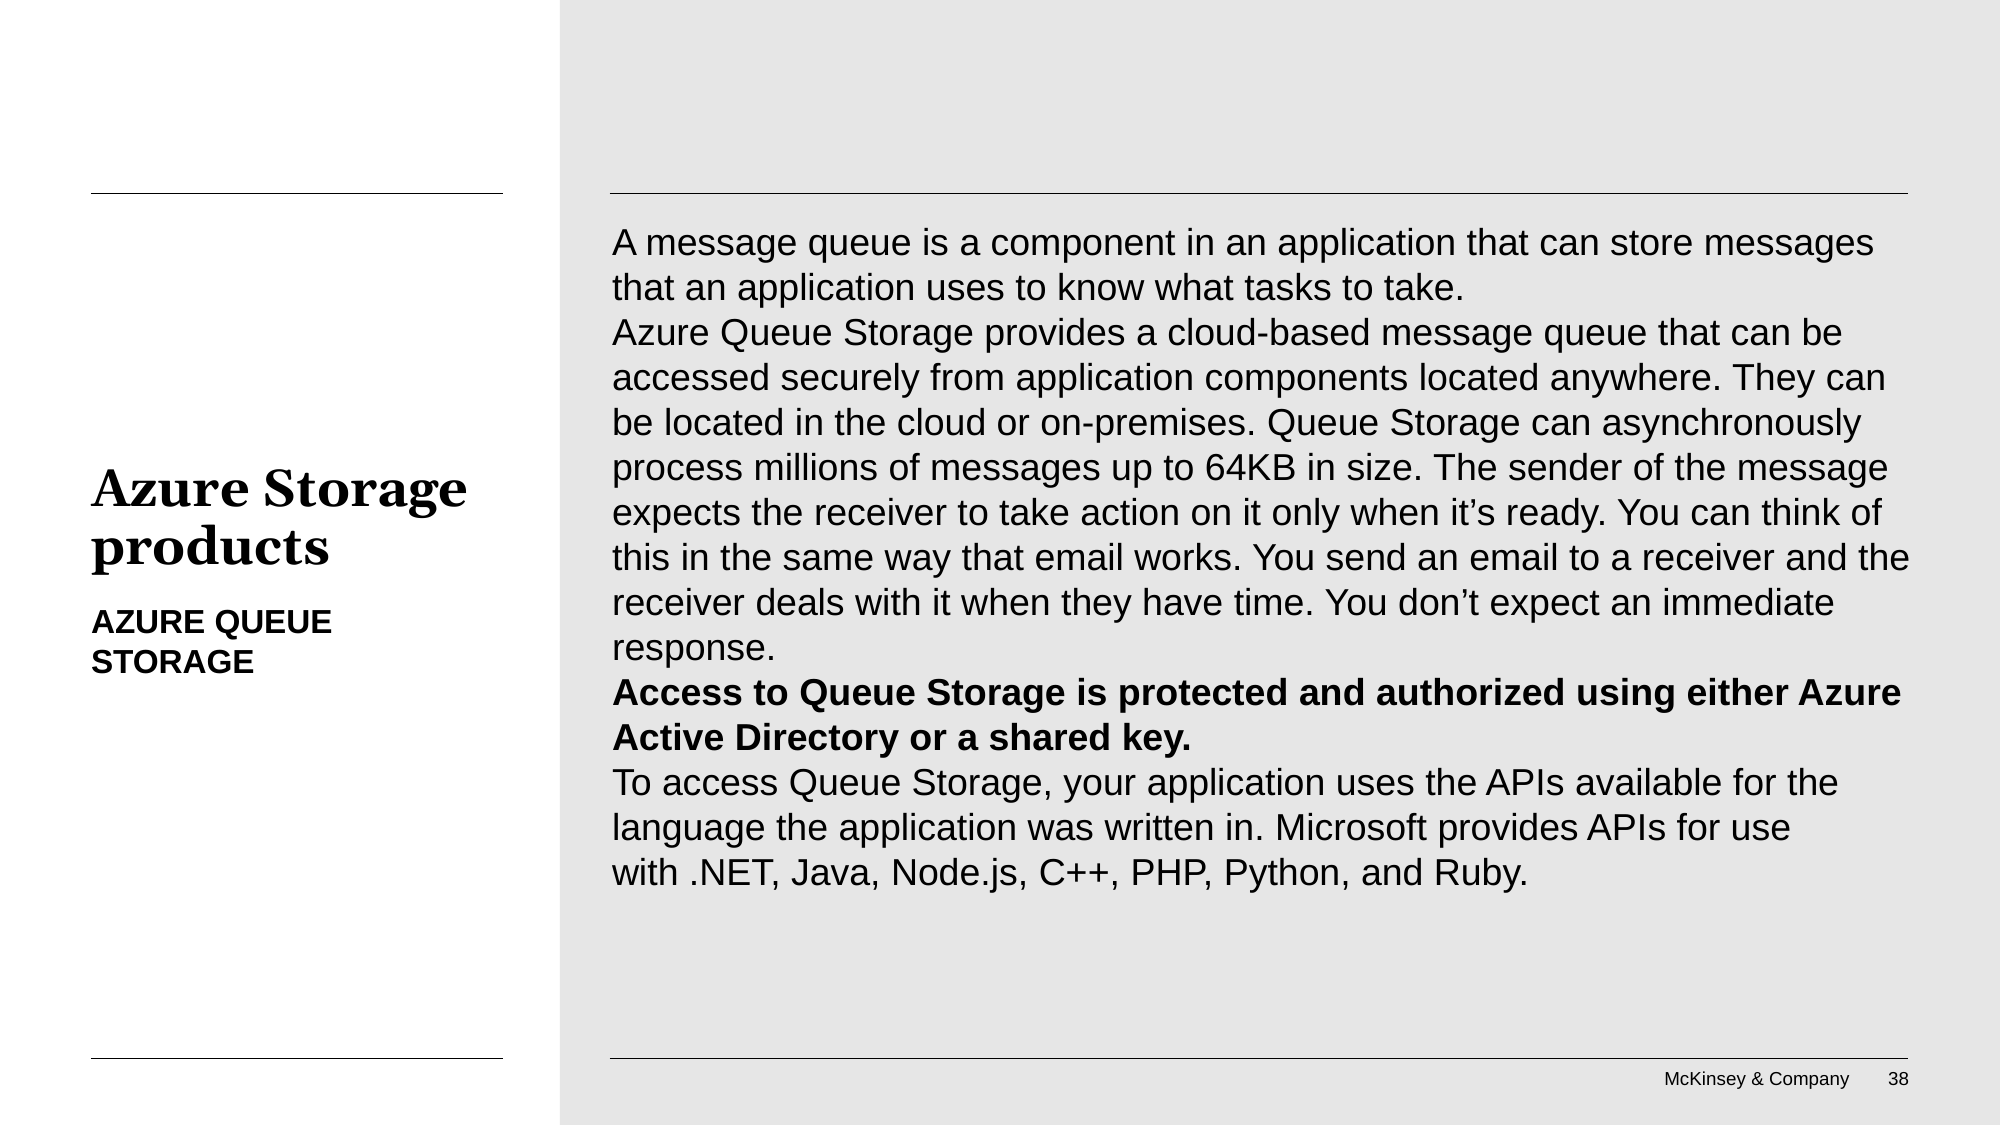

A message queue is a component in an application that can store messages that an application uses to know what tasks to take.
Azure Queue Storage provides a cloud-based message queue that can be accessed securely from application components located anywhere. They can be located in the cloud or on-premises. Queue Storage can asynchronously process millions of messages up to 64KB in size. The sender of the message expects the receiver to take action on it only when it’s ready. You can think of this in the same way that email works. You send an email to a receiver and the receiver deals with it when they have time. You don’t expect an immediate response.
Access to Queue Storage is protected and authorized using either Azure Active Directory or a shared key.
To access Queue Storage, your application uses the APIs available for the language the application was written in. Microsoft provides APIs for use with .NET, Java, Node.js, C++, PHP, Python, and Ruby.

# Azure Storage products
Azure Queue Storage